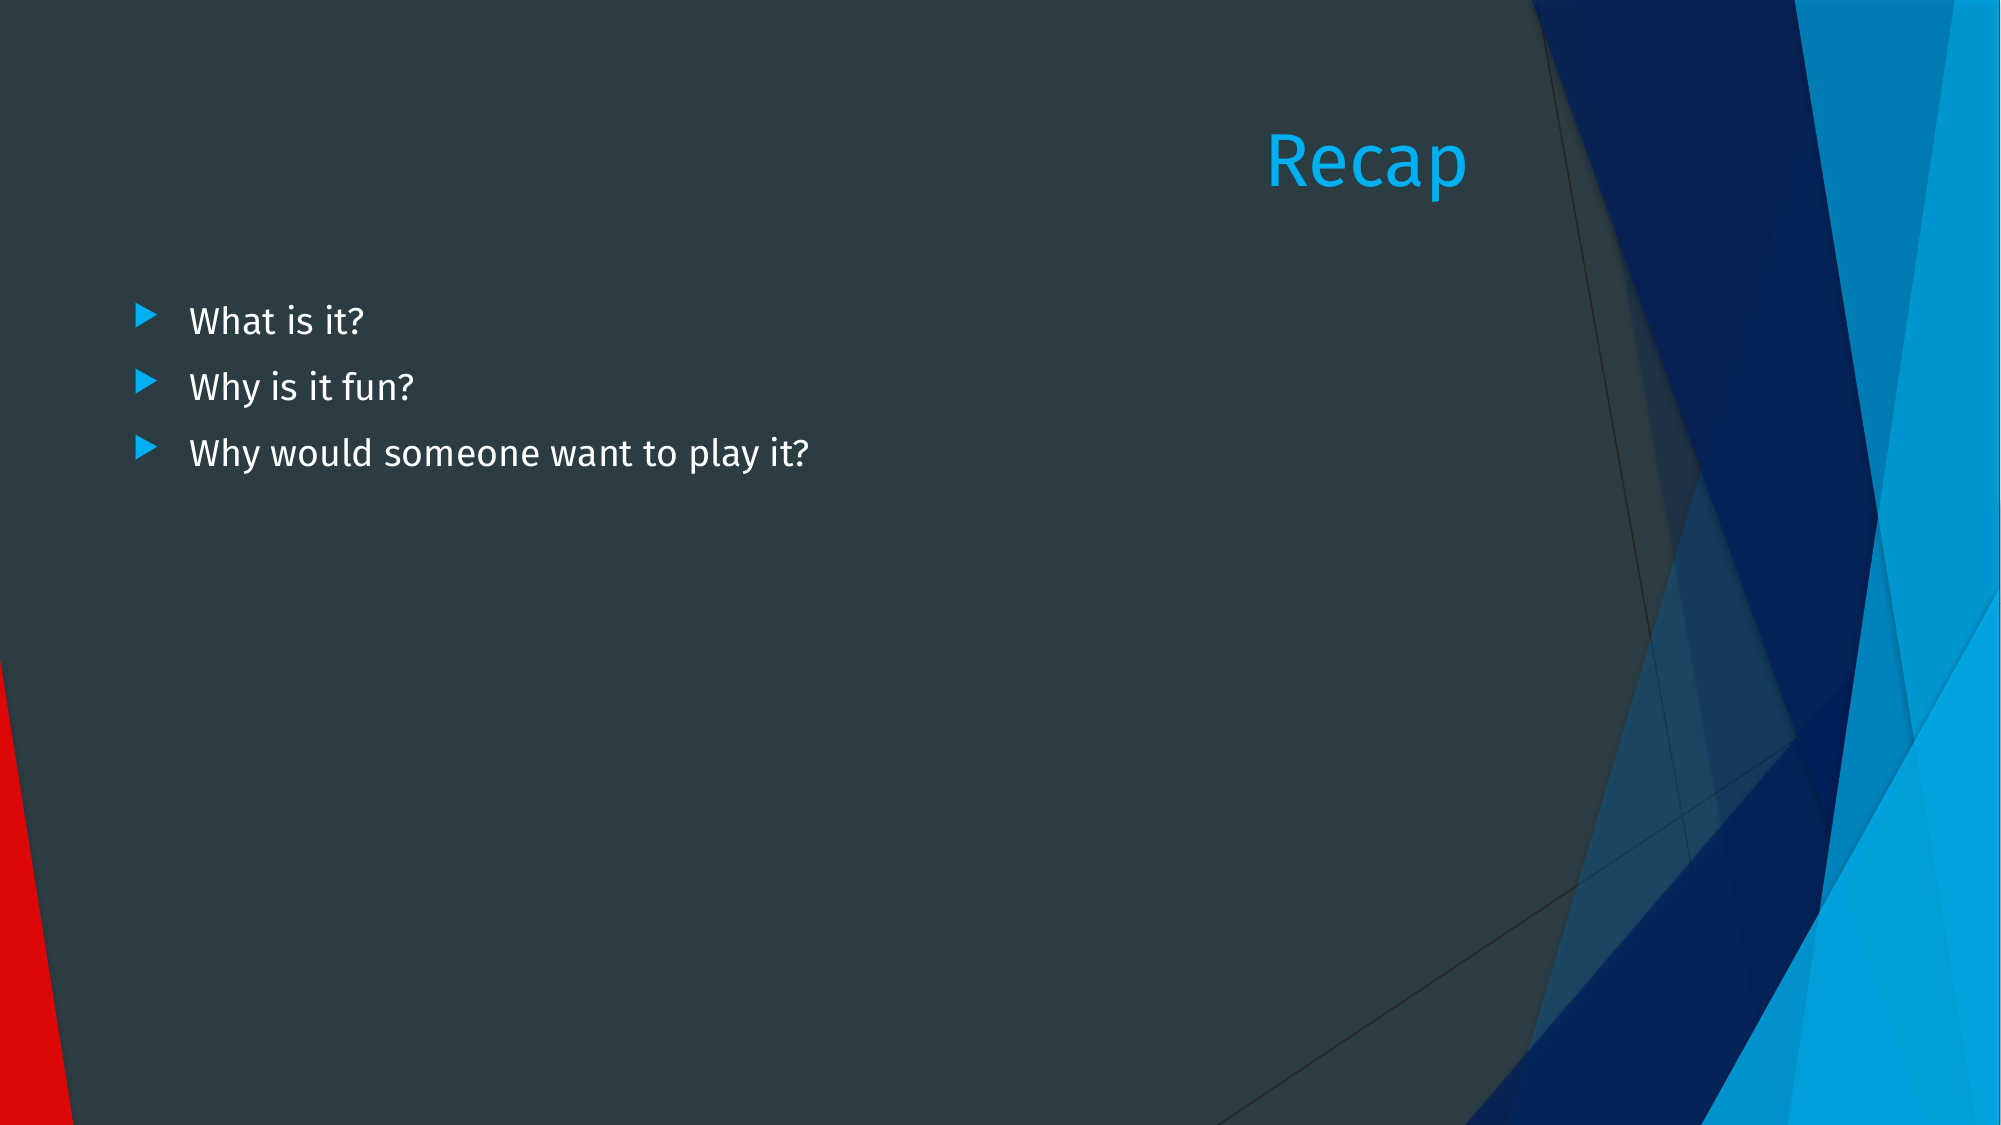

# Recap

What is it?
Why is it fun?
Why would someone want to play it?